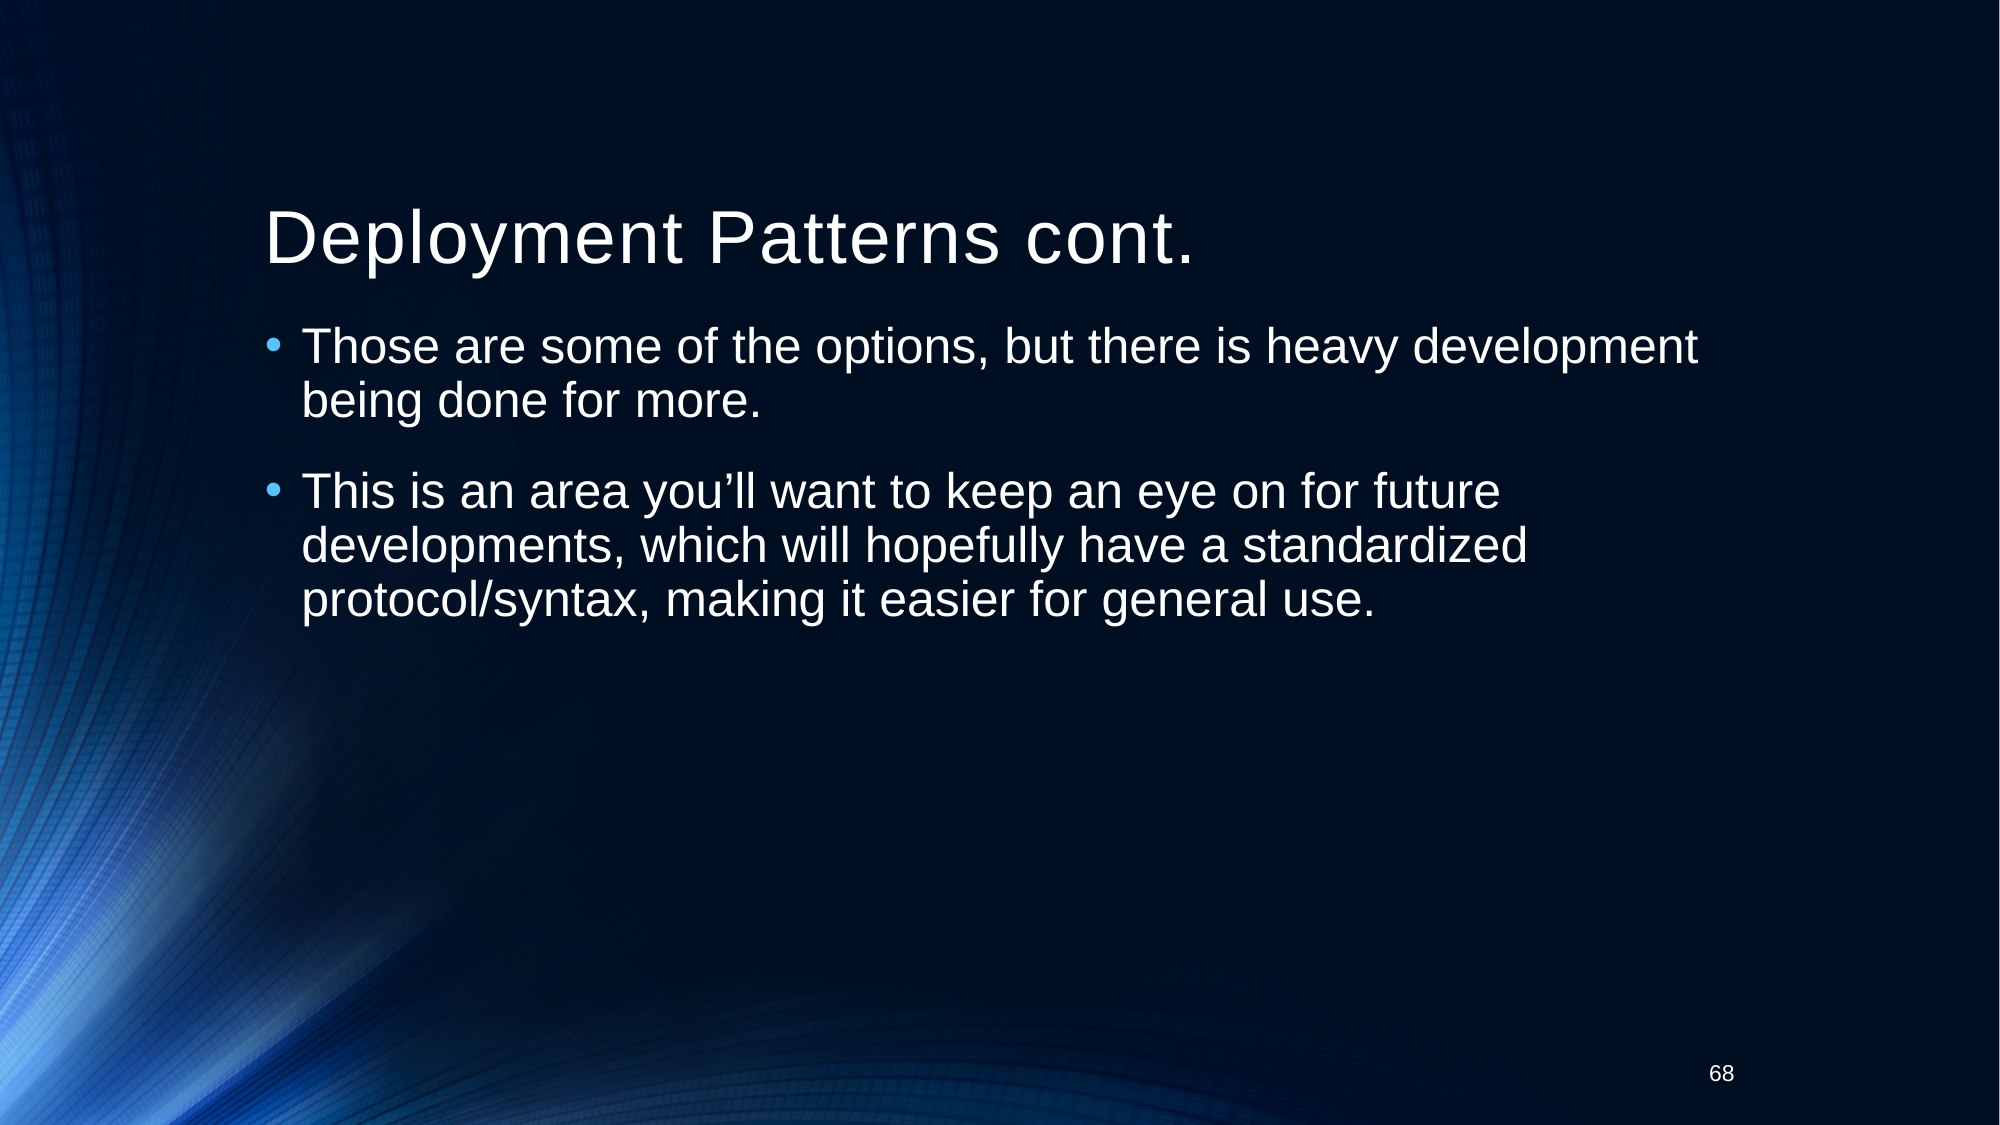

# Deployment Patterns cont.
Those are some of the options, but there is heavy development being done for more.
This is an area you’ll want to keep an eye on for future developments, which will hopefully have a standardized protocol/syntax, making it easier for general use.

68